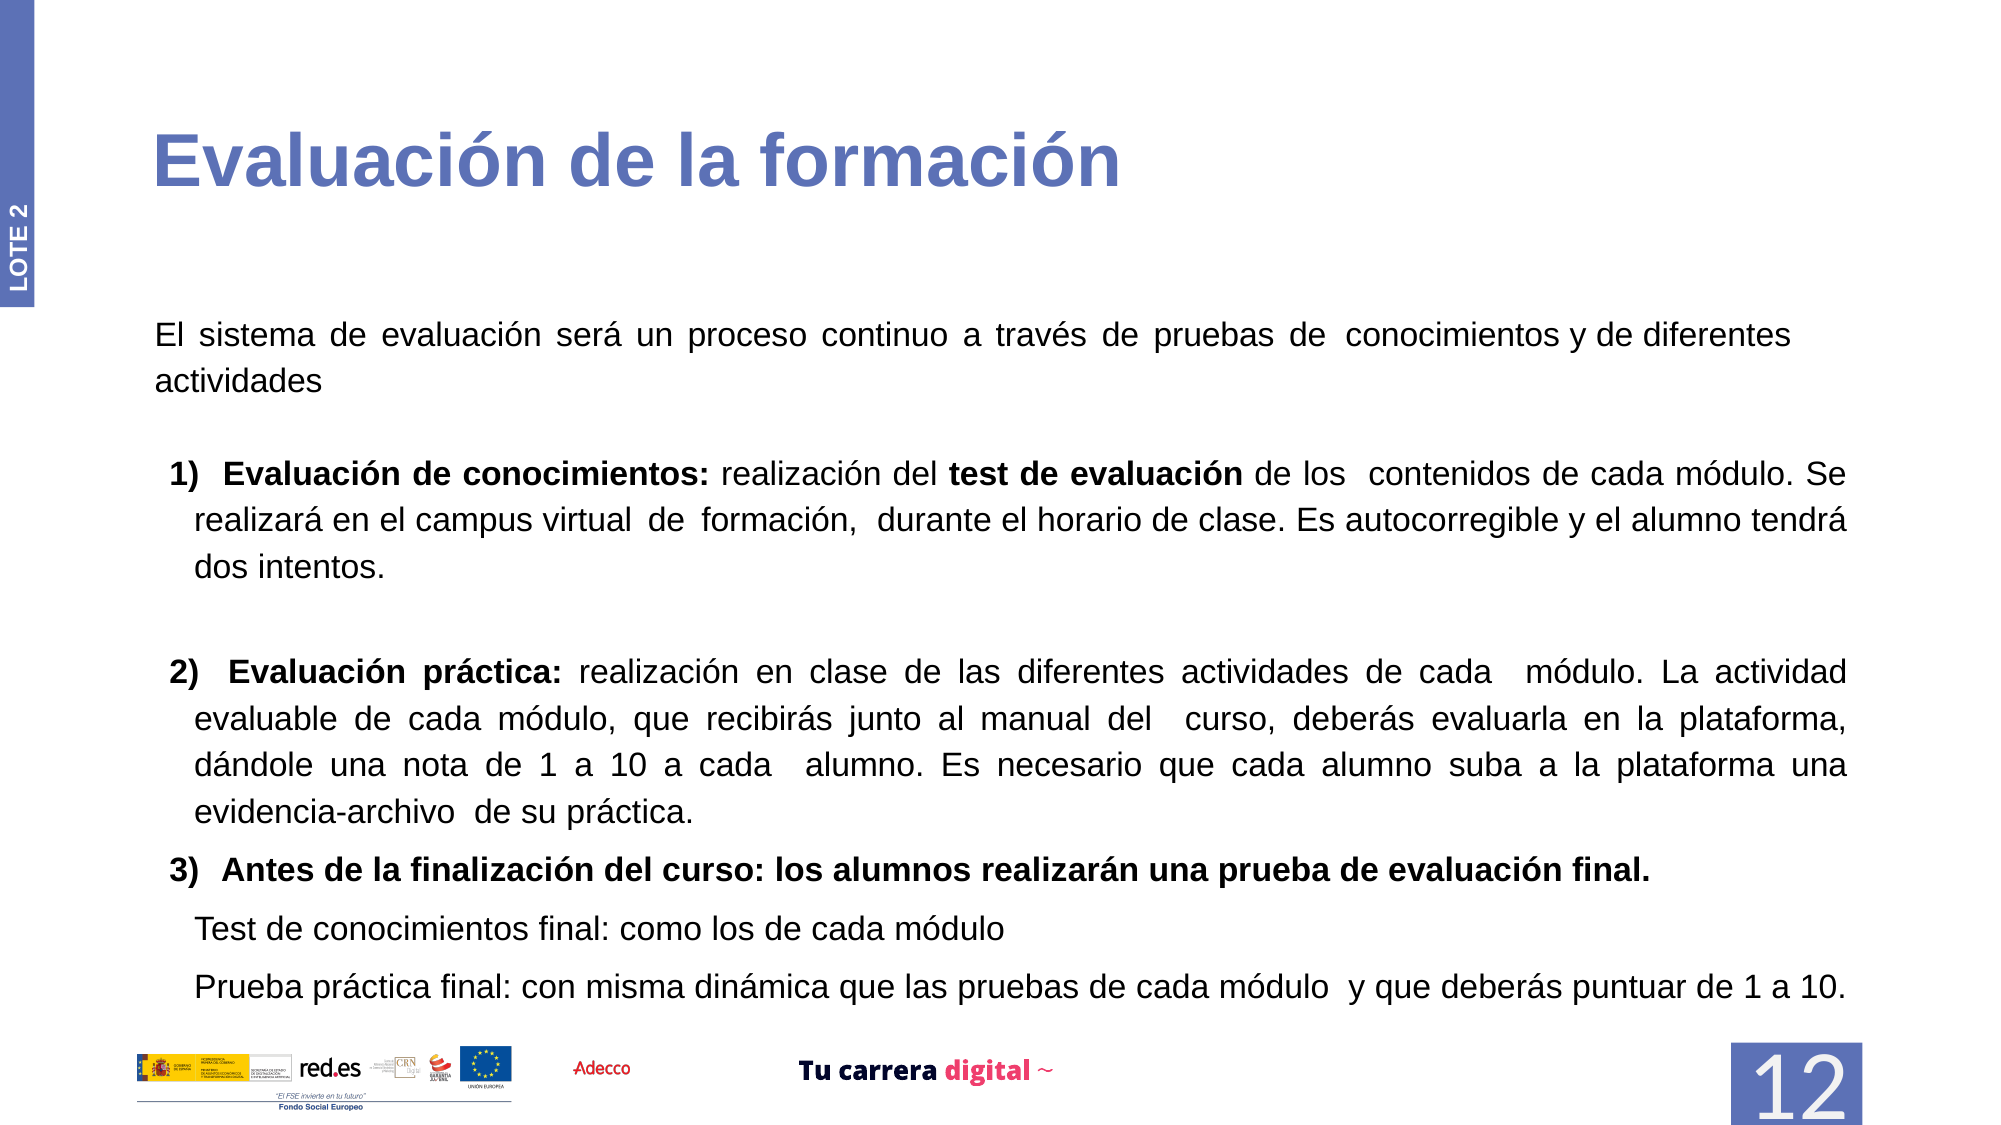

# Evaluación de la formación
El sistema de evaluación será un proceso continuo a través de pruebas de  conocimientos y de diferentes actividades

 Evaluación de conocimientos: realización del test de evaluación de los  contenidos de cada módulo. Se realizará en el campus virtual de formación,  durante el horario de clase. Es autocorregible y el alumno tendrá dos intentos.

 Evaluación práctica: realización en clase de las diferentes actividades de cada  módulo. La actividad evaluable de cada módulo, que recibirás junto al manual del  curso, deberás evaluarla en la plataforma, dándole una nota de 1 a 10 a cada  alumno. Es necesario que cada alumno suba a la plataforma una evidencia-archivo  de su práctica.
 Antes de la finalización del curso: los alumnos realizarán una prueba de evaluación final.
Test de conocimientos final: como los de cada módulo
Prueba práctica final: con misma dinámica que las pruebas de cada módulo  y que deberás puntuar de 1 a 10.

12